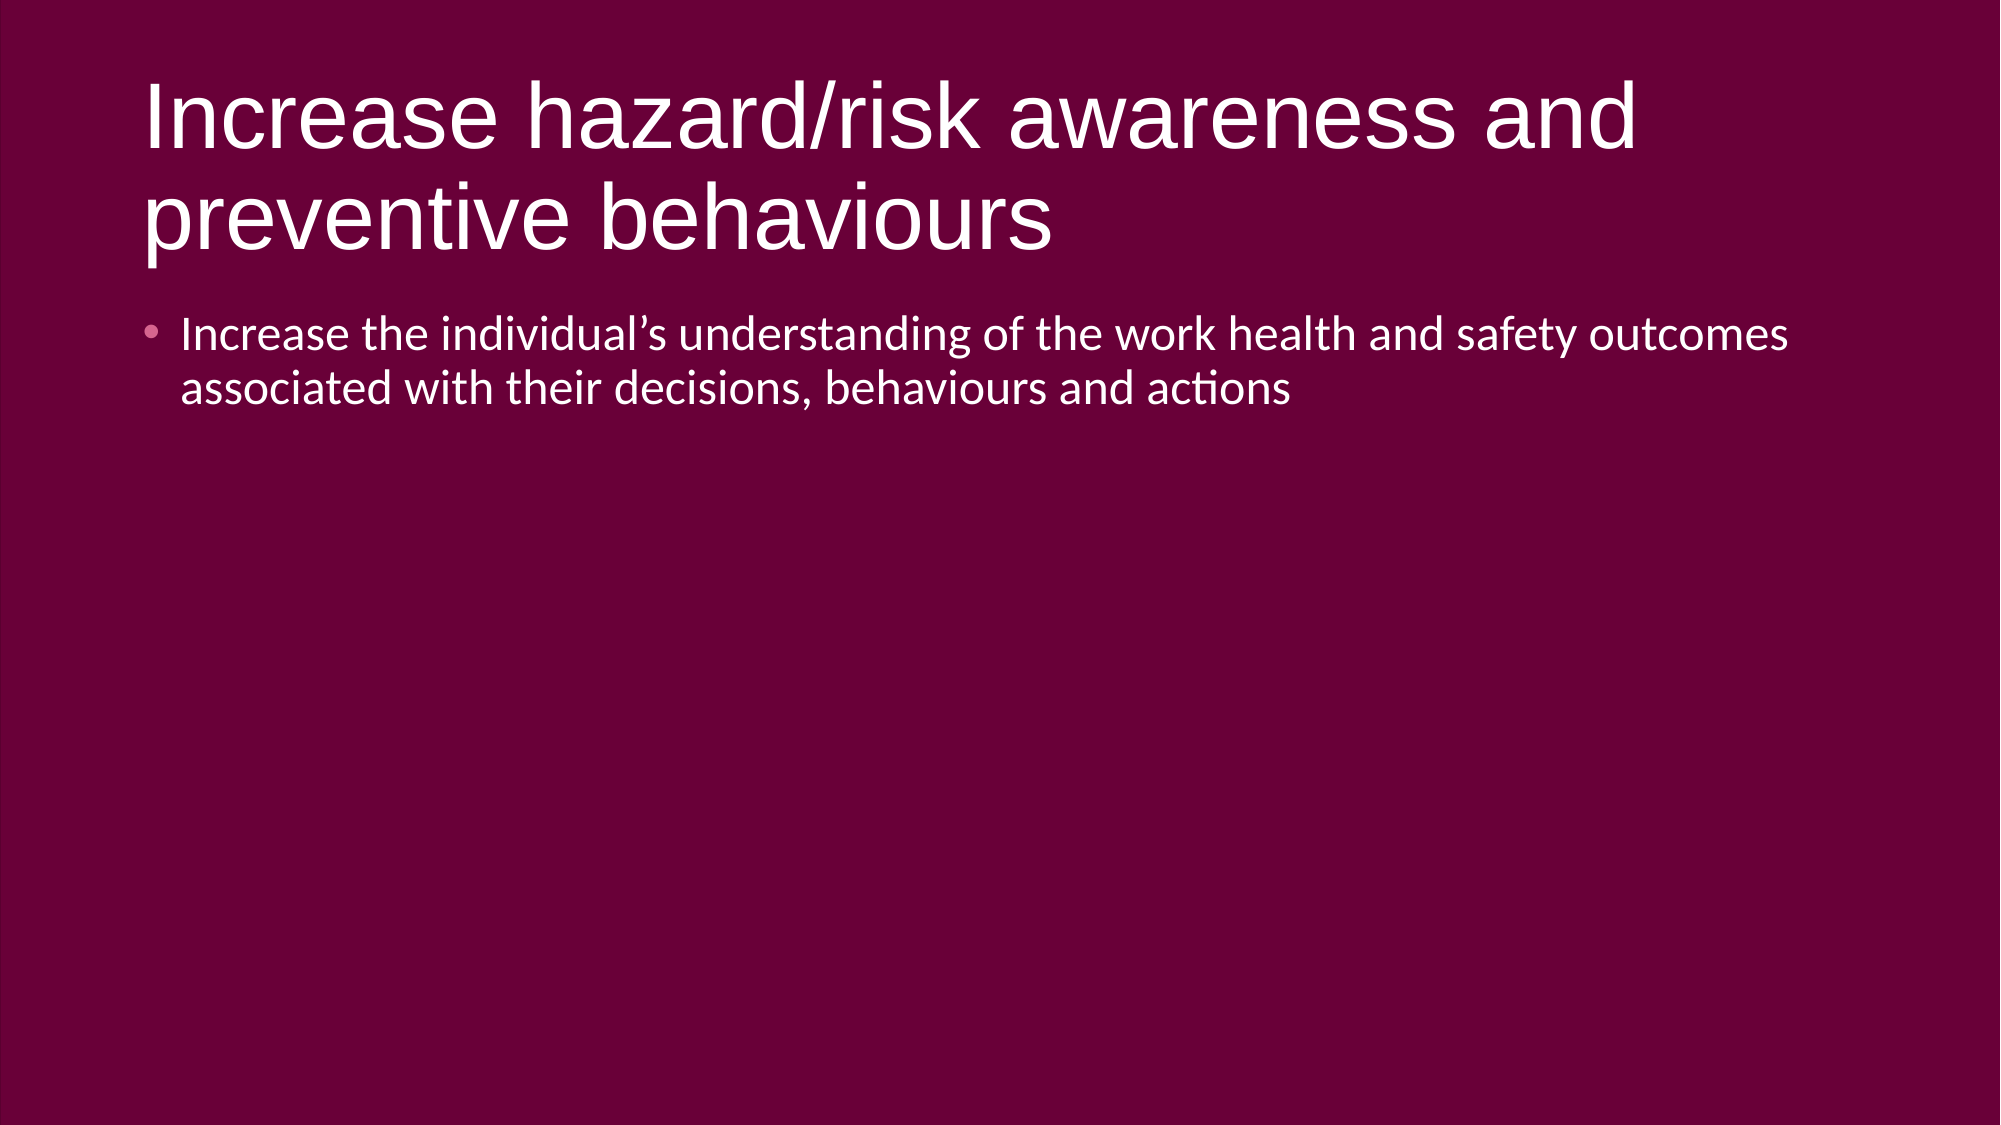

# Increase hazard/risk awareness and preventive behaviours
Increase the individual’s understanding of the work health and safety outcomes associated with their decisions, behaviours and actions